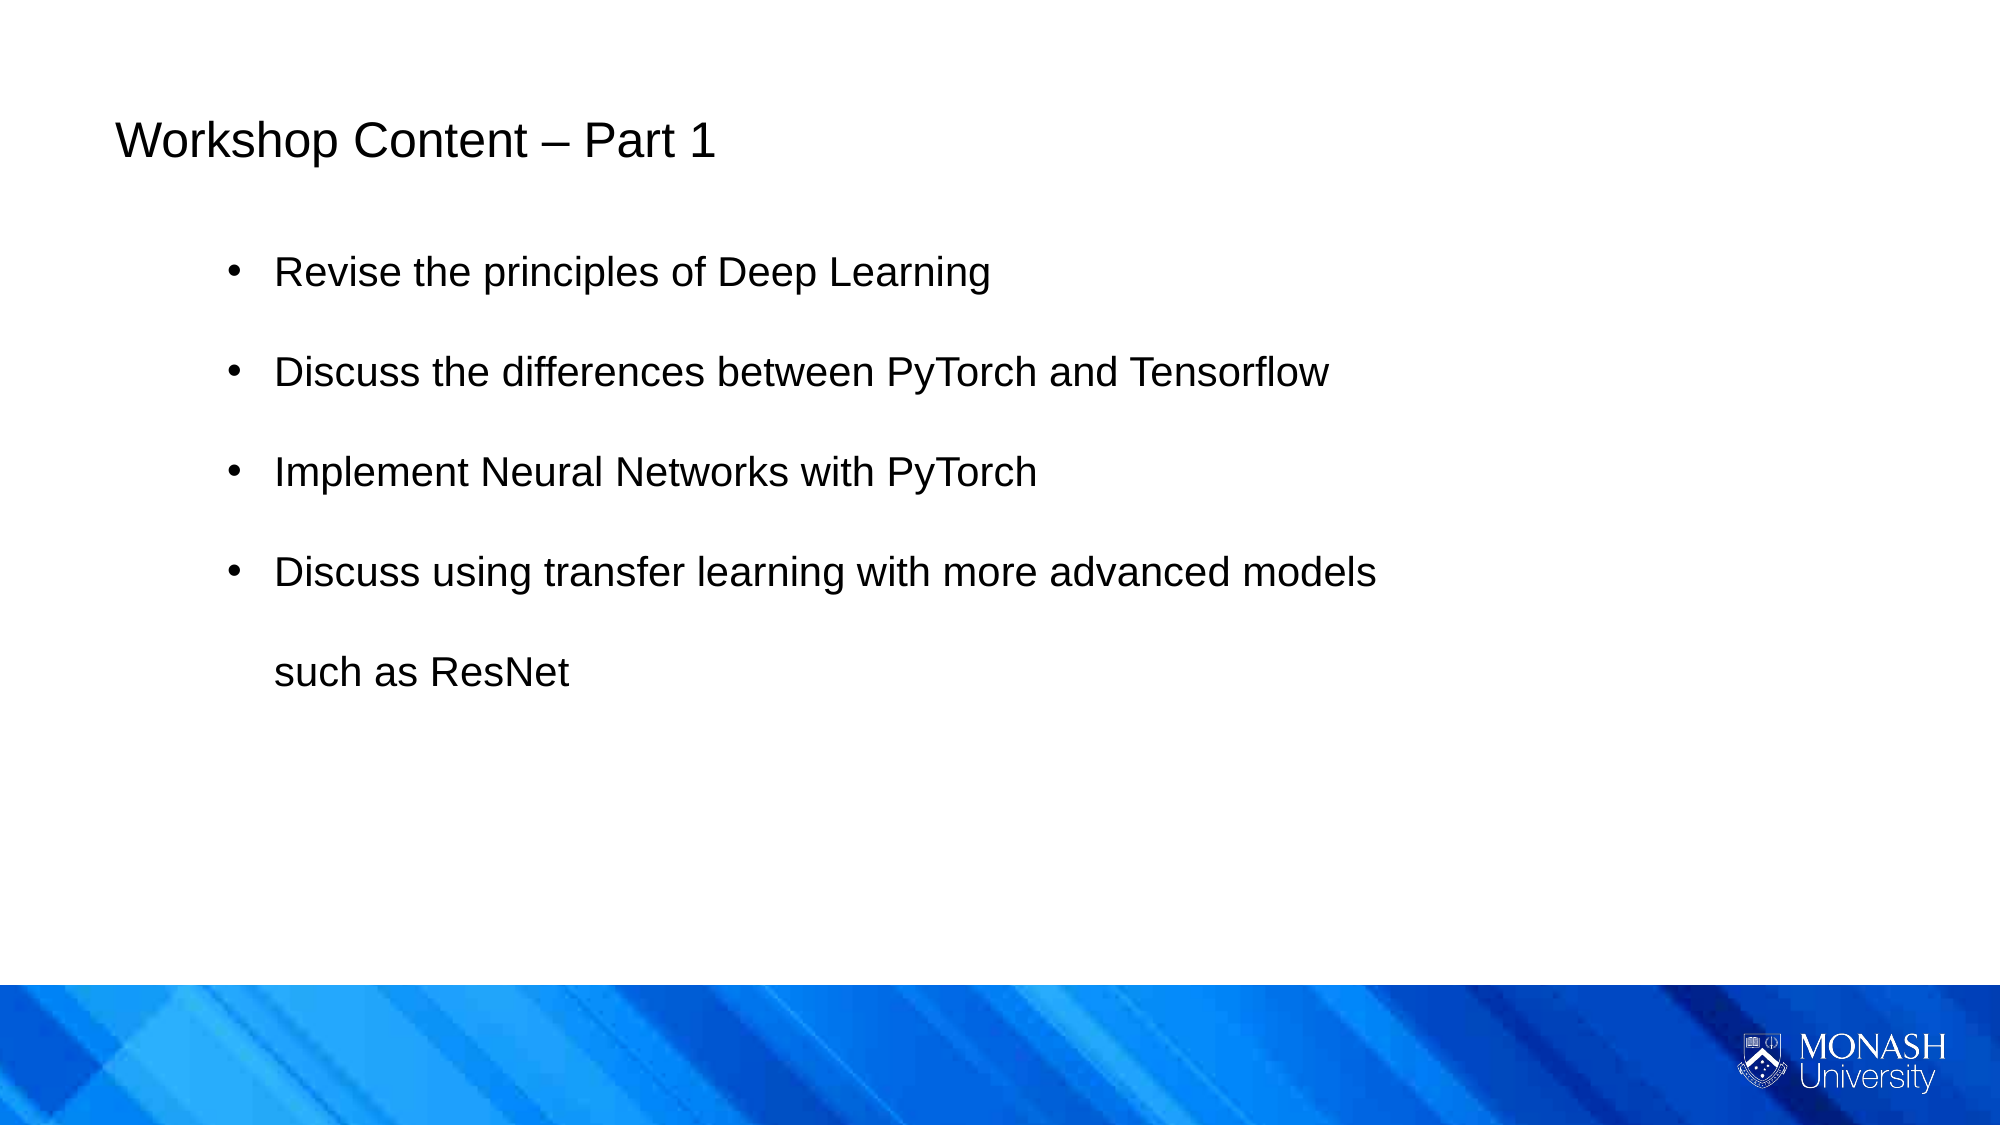

Workshop Content – Part 1
Revise the principles of Deep Learning
Discuss the differences between PyTorch and Tensorflow
Implement Neural Networks with PyTorch
Discuss using transfer learning with more advanced models such as ResNet